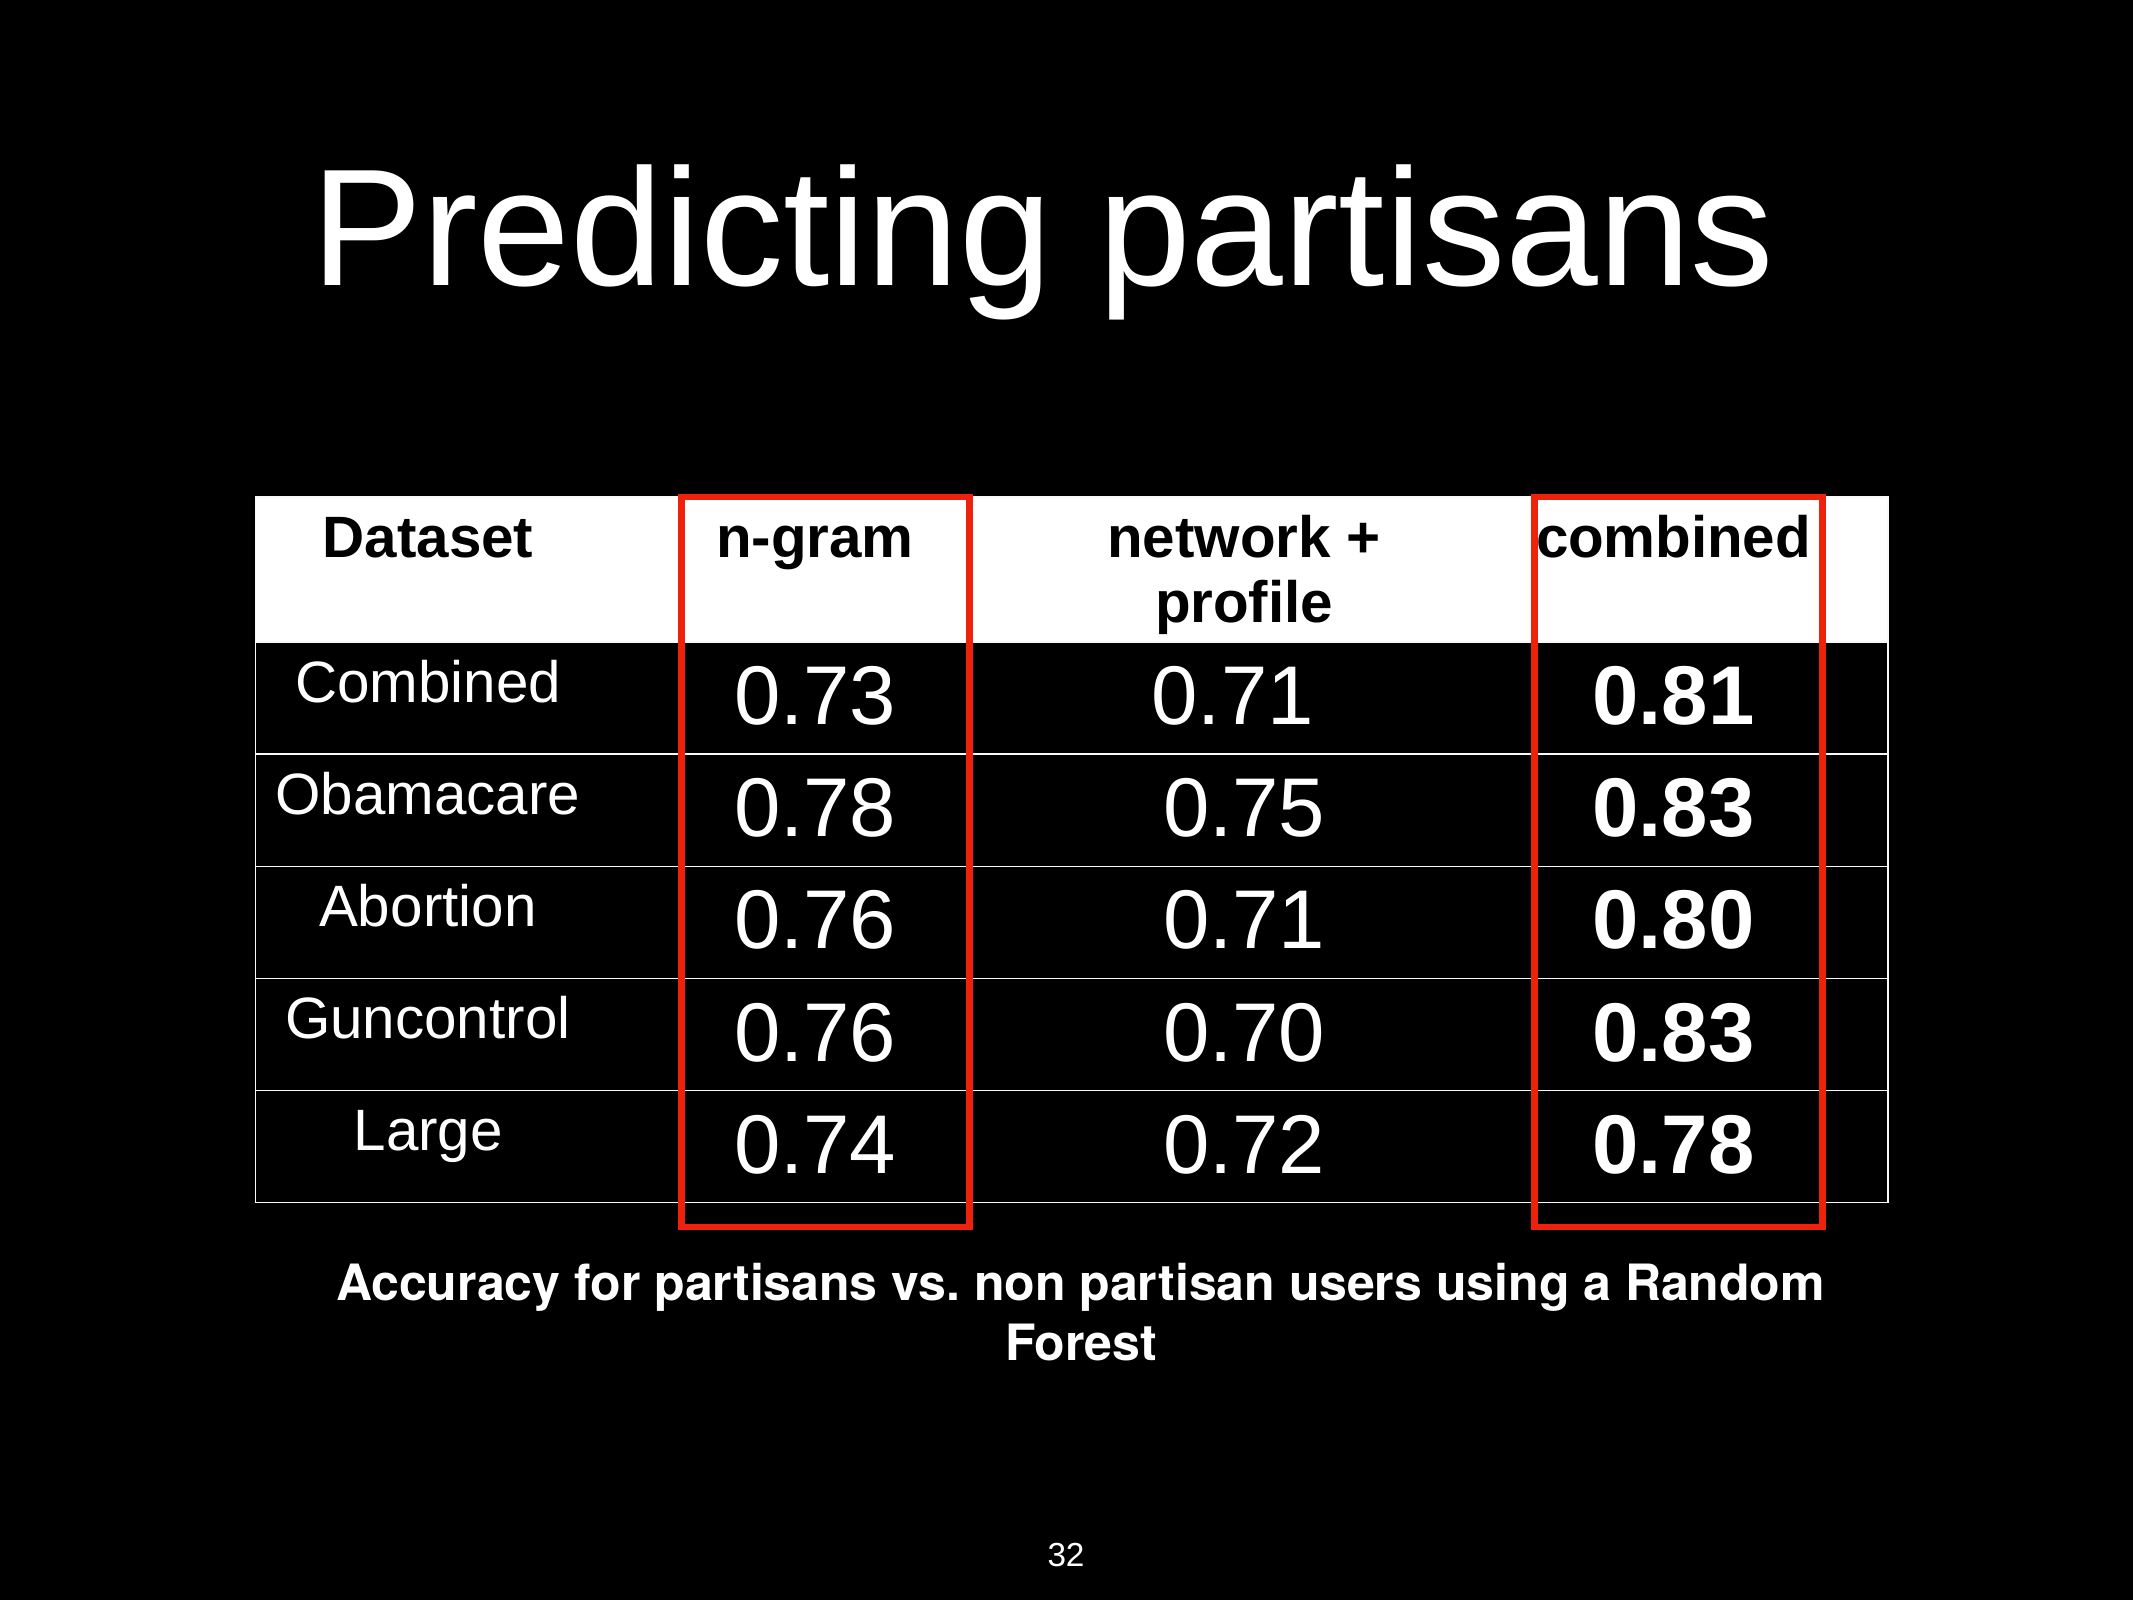

# Predicting partisans
| Dataset | n-gram | network + profile | combined |
| --- | --- | --- | --- |
| Combined | 0.73 | 0.71 | 0.81 |
| Obamacare | 0.78 | 0.75 | 0.83 |
| Abortion | 0.76 | 0.71 | 0.80 |
| Guncontrol | 0.76 | 0.70 | 0.83 |
| Large | 0.74 | 0.72 | 0.78 |

Accuracy for partisans vs. non partisan users using a Random Forest
32